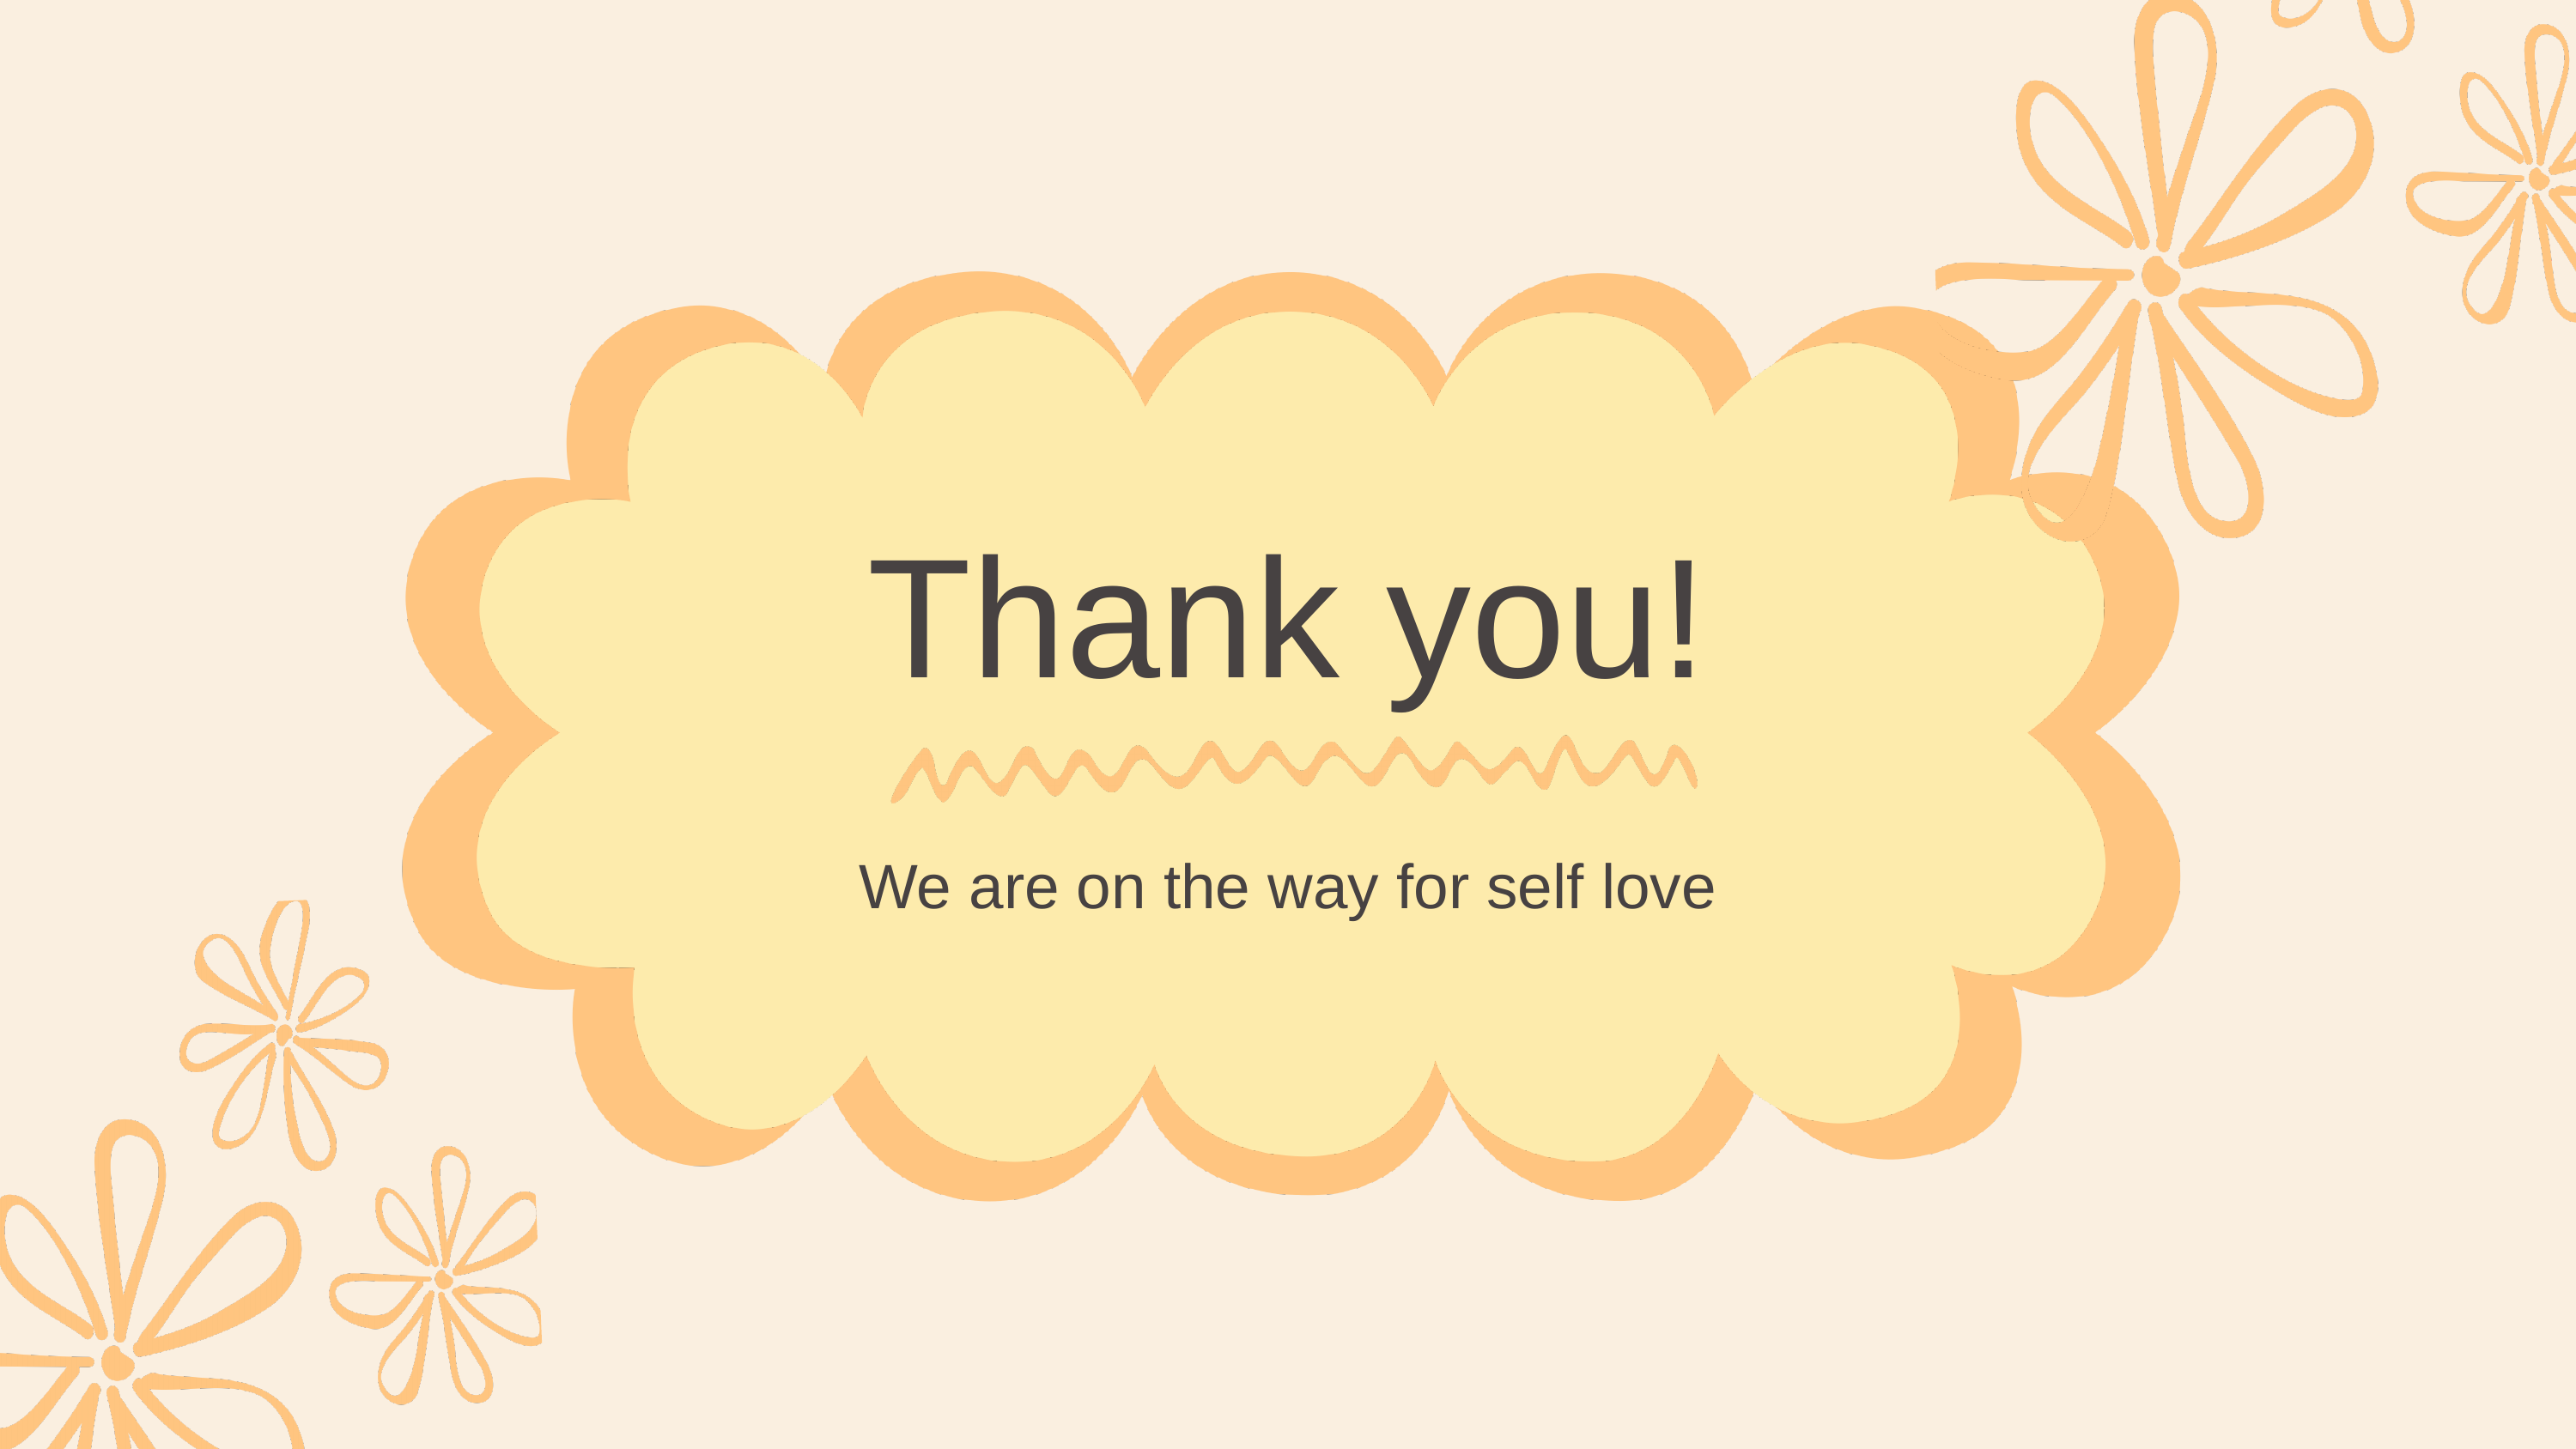

Thank you!

We are on the way for self love